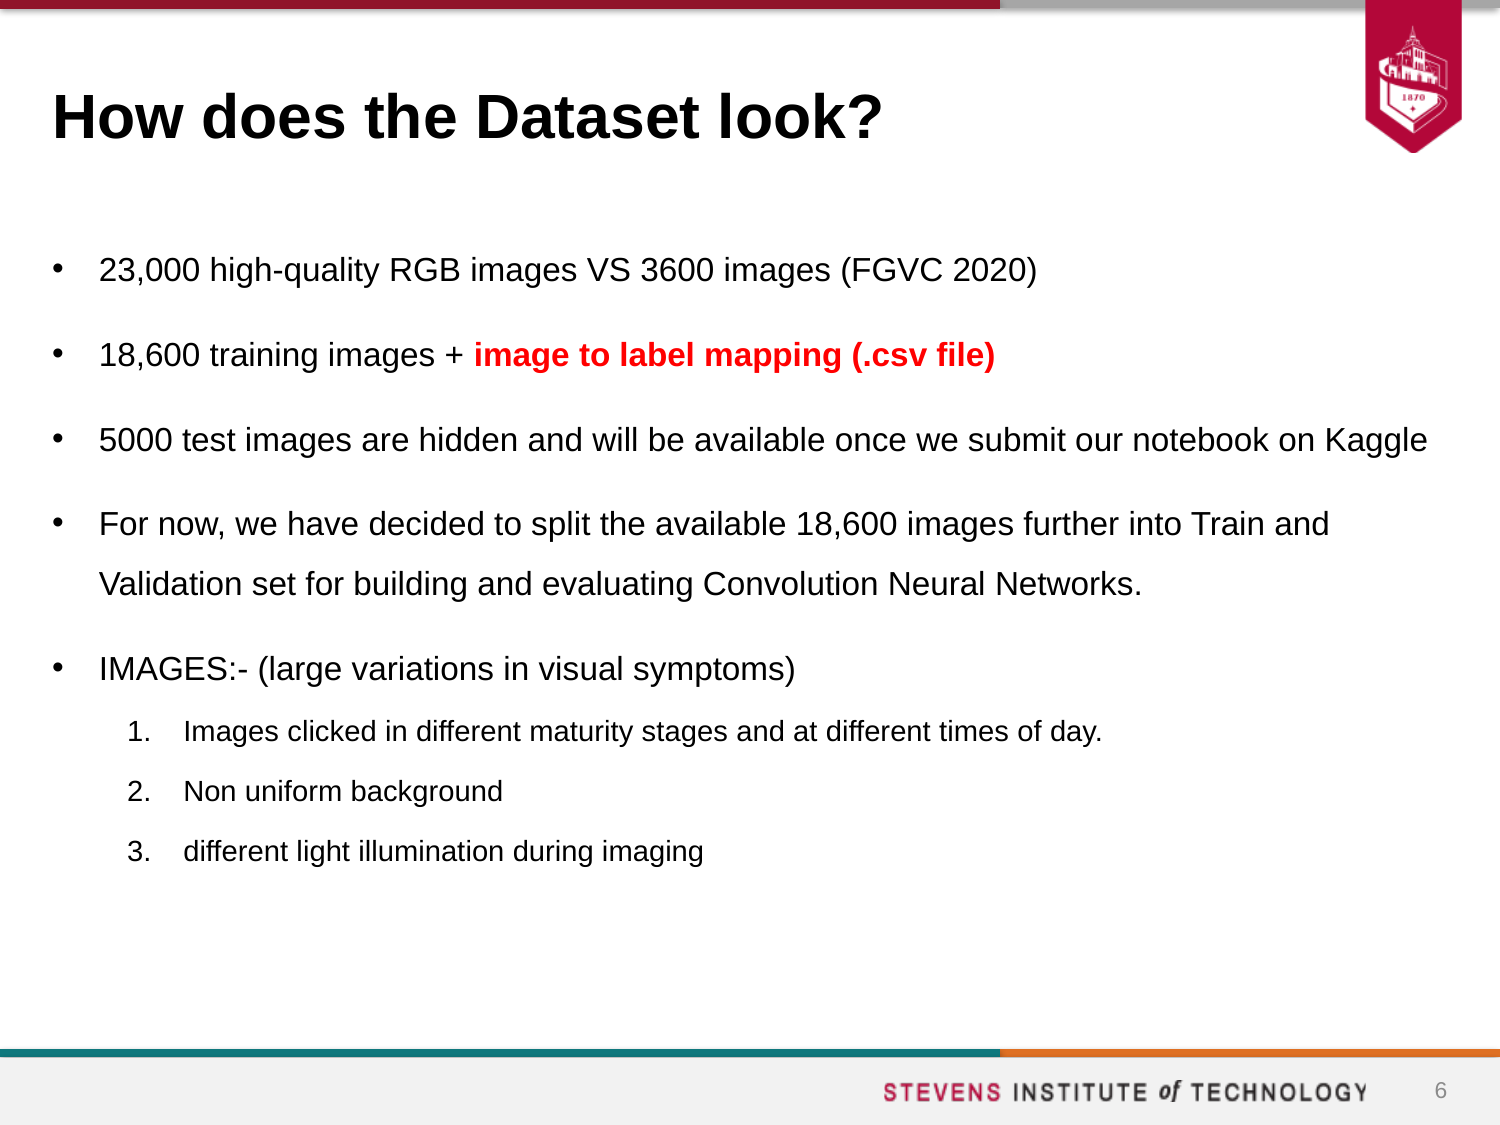

# How does the Dataset look?
23,000 high-quality RGB images VS 3600 images (FGVC 2020)
18,600 training images + image to label mapping (.csv file)
5000 test images are hidden and will be available once we submit our notebook on Kaggle
For now, we have decided to split the available 18,600 images further into Train and Validation set for building and evaluating Convolution Neural Networks.
IMAGES:- (large variations in visual symptoms)
Images clicked in different maturity stages and at different times of day.
Non uniform background
different light illumination during imaging

6